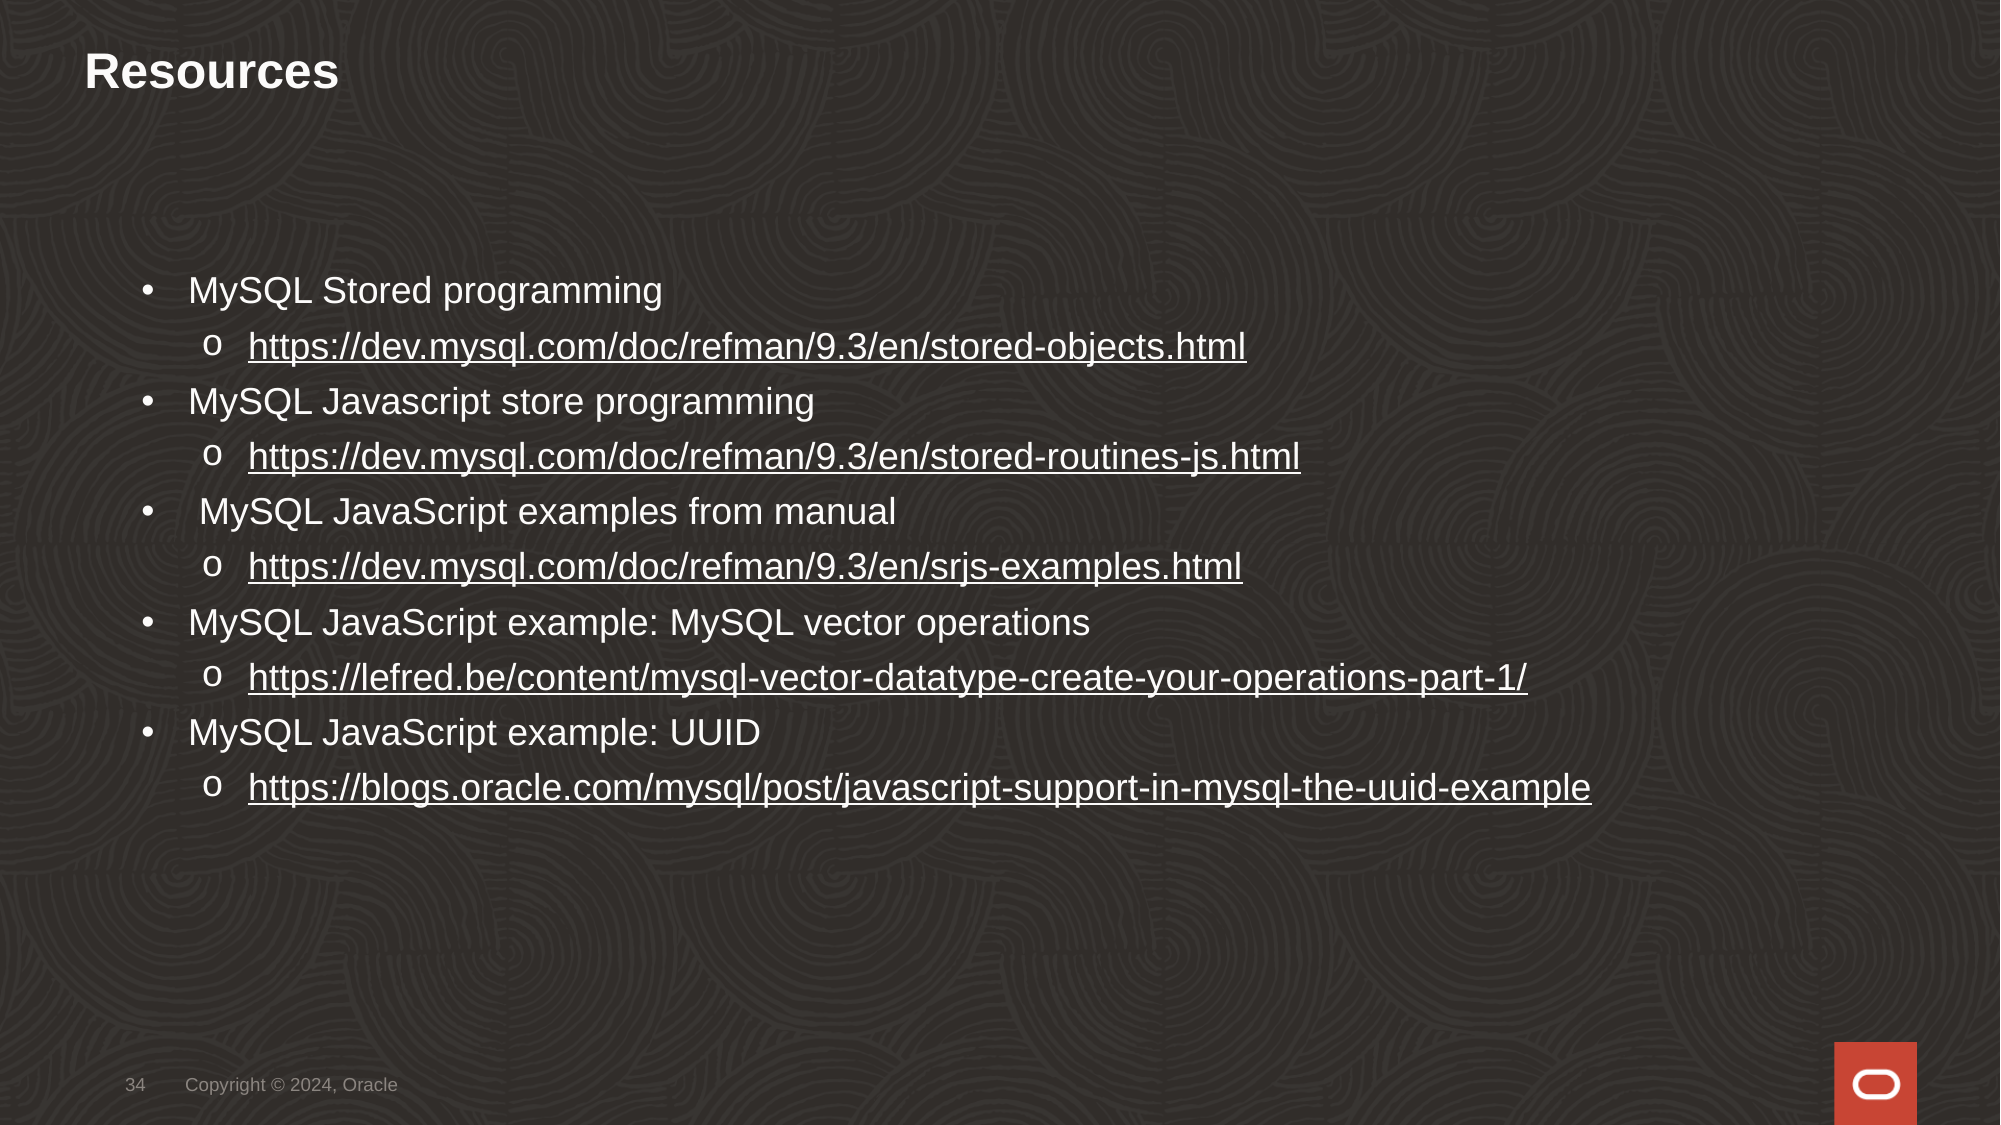

Resources
MySQL Stored programming
https://dev.mysql.com/doc/refman/9.3/en/stored-objects.html
MySQL Javascript store programming
https://dev.mysql.com/doc/refman/9.3/en/stored-routines-js.html
 MySQL JavaScript examples from manual
https://dev.mysql.com/doc/refman/9.3/en/srjs-examples.html
MySQL JavaScript example: MySQL vector operations
https://lefred.be/content/mysql-vector-datatype-create-your-operations-part-1/
MySQL JavaScript example: UUID
https://blogs.oracle.com/mysql/post/javascript-support-in-mysql-the-uuid-example

34
Copyright © 2024, Oracle